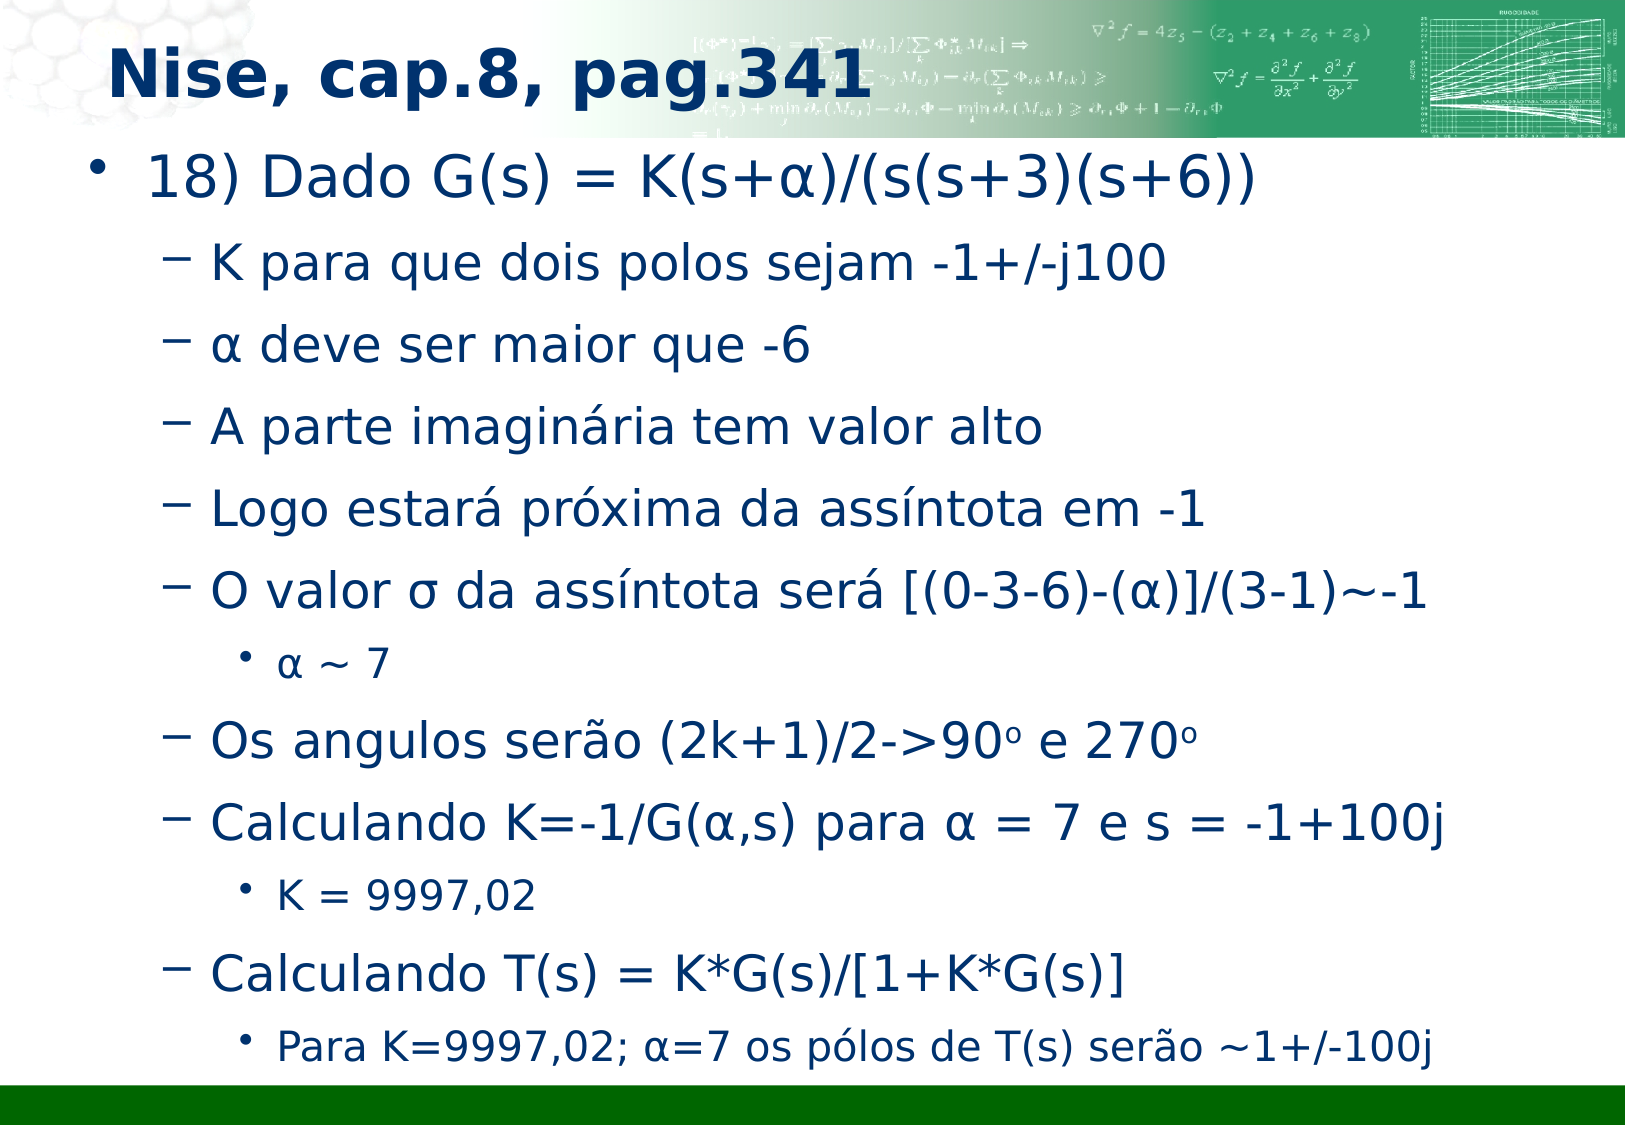

Nise, cap.8, pag.341
18) Dado G(s) = K(s+α)/(s(s+3)(s+6))
K para que dois polos sejam -1+/-j100
α deve ser maior que -6
A parte imaginária tem valor alto
Logo estará próxima da assíntota em -1
O valor σ da assíntota será [(0-3-6)-(α)]/(3-1)~-1
α ~ 7
Os angulos serão (2k+1)/2->90o e 270o
Calculando K=-1/G(α,s) para α = 7 e s = -1+100j
K = 9997,02
Calculando T(s) = K*G(s)/[1+K*G(s)]
Para K=9997,02; α=7 os pólos de T(s) serão ~1+/-100j